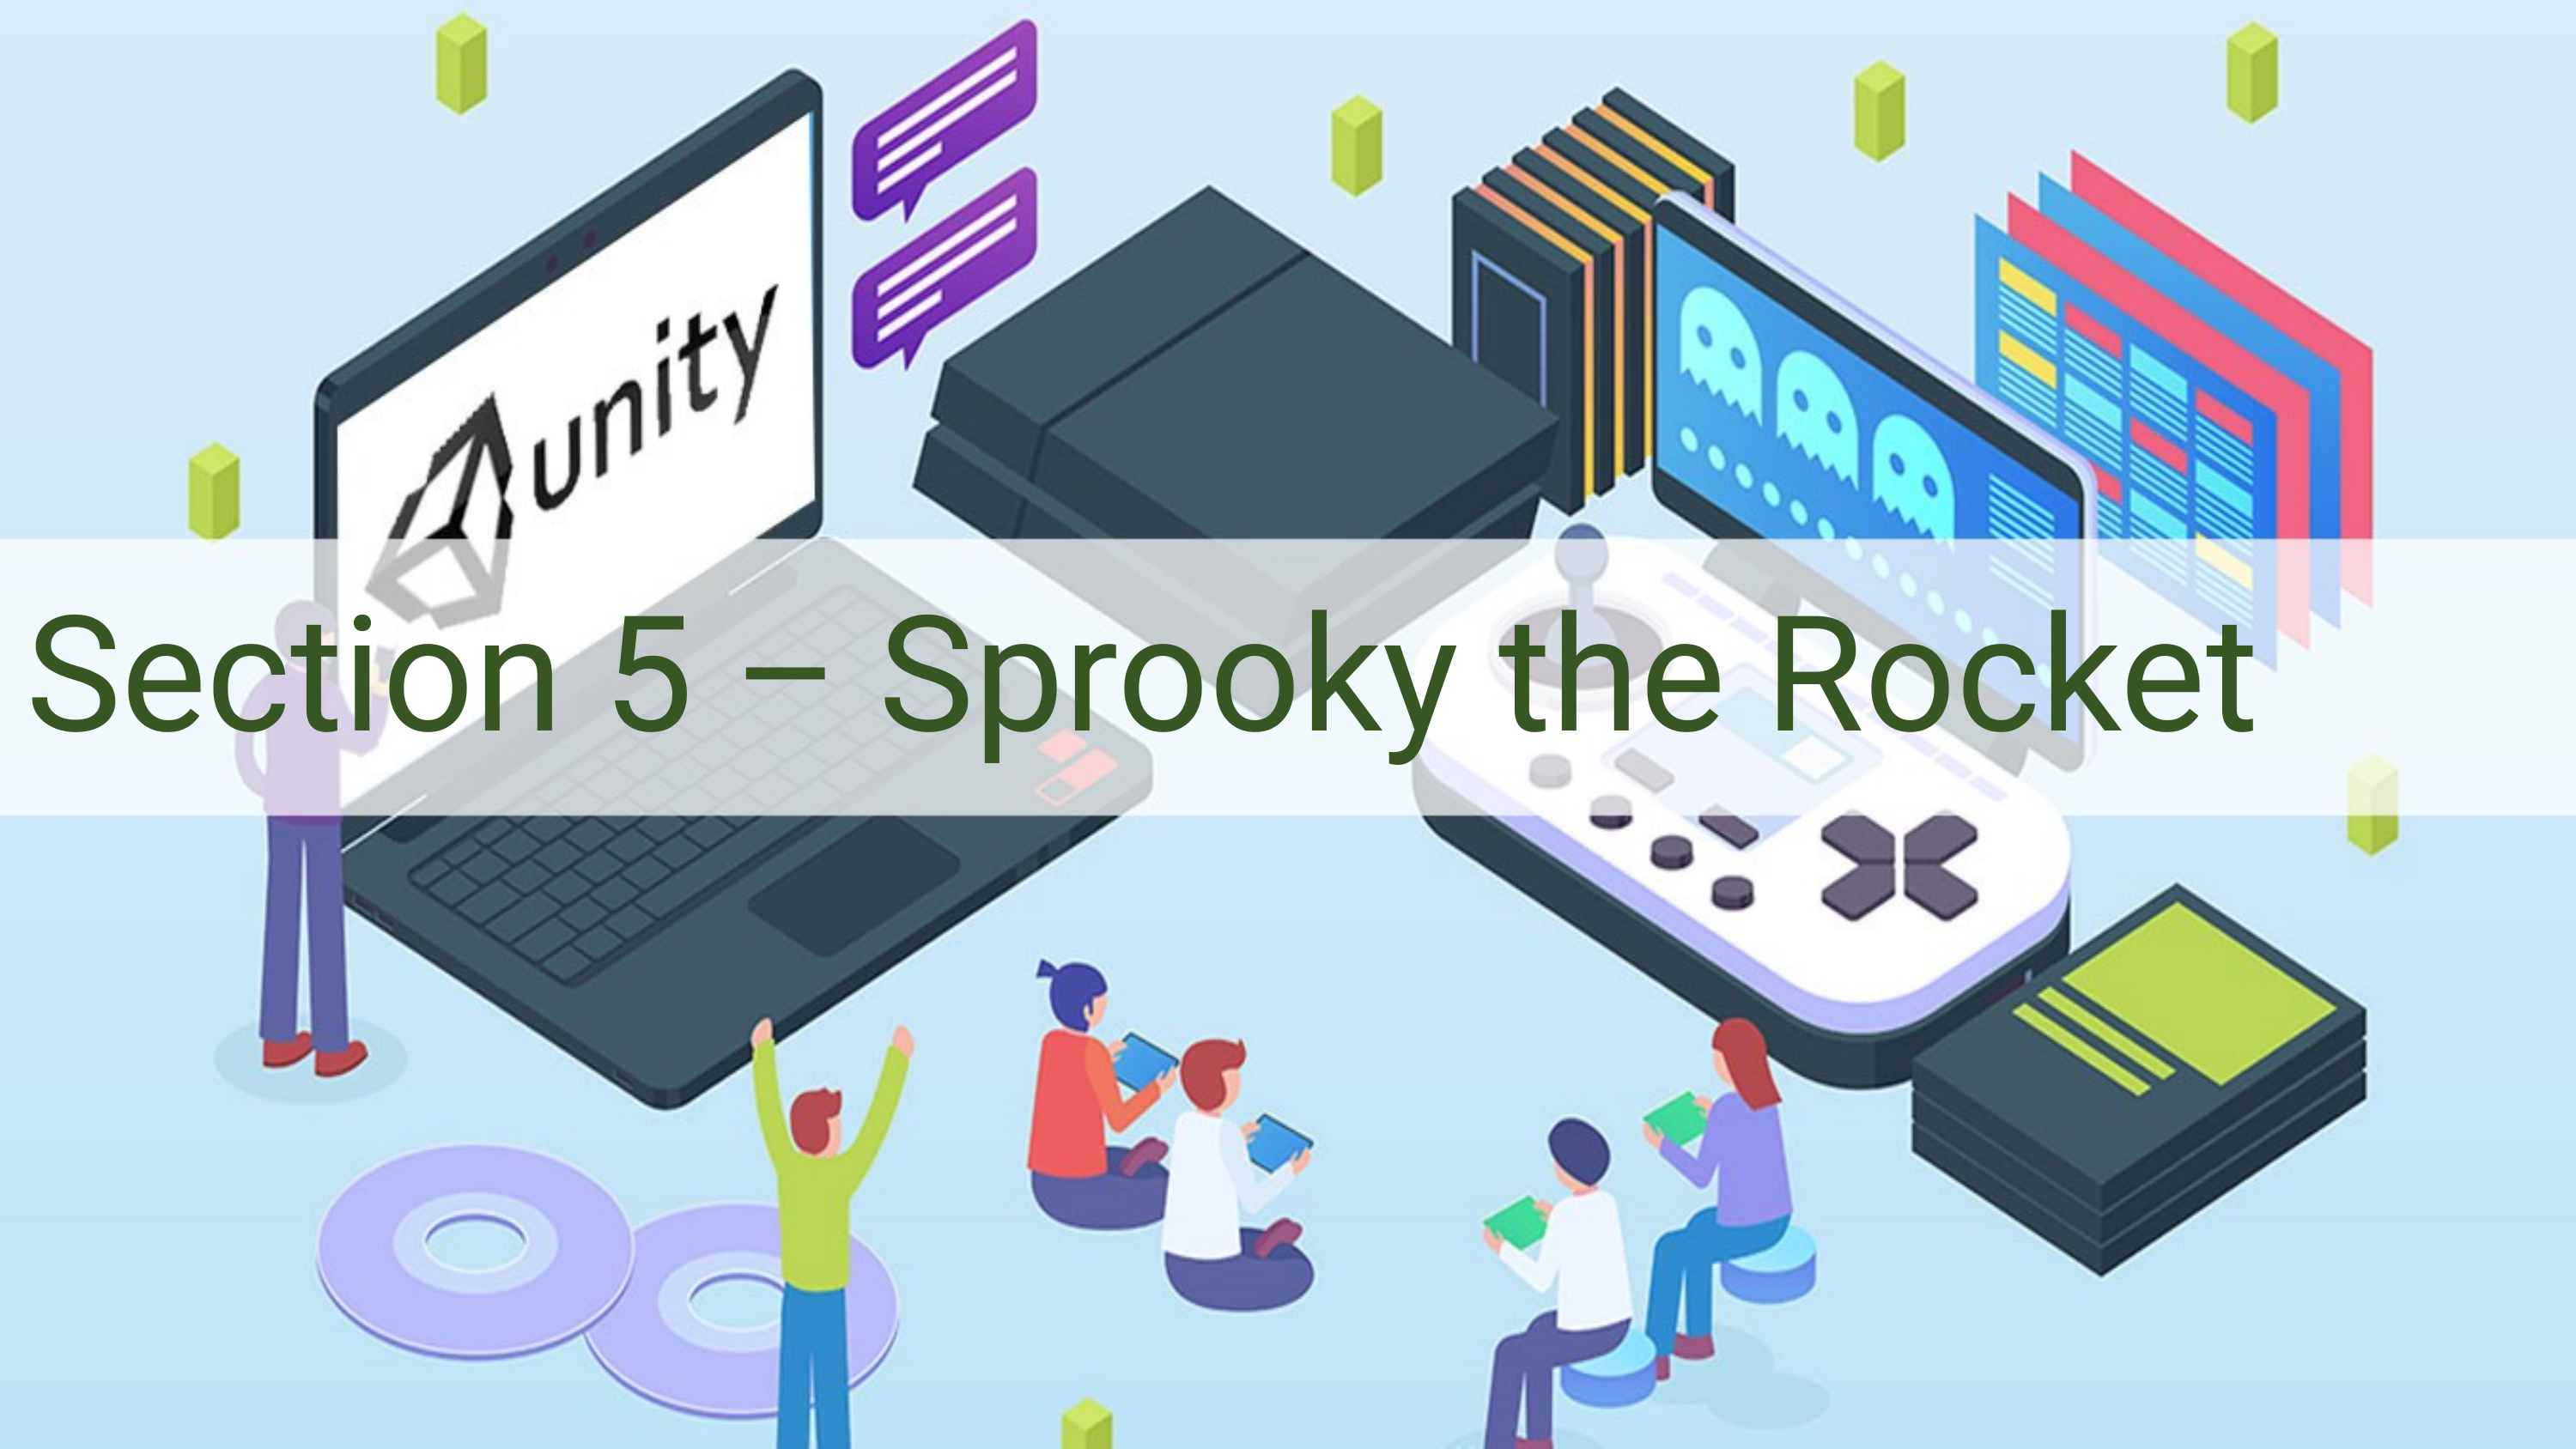

# Section 5 – Sprooky the Rocket